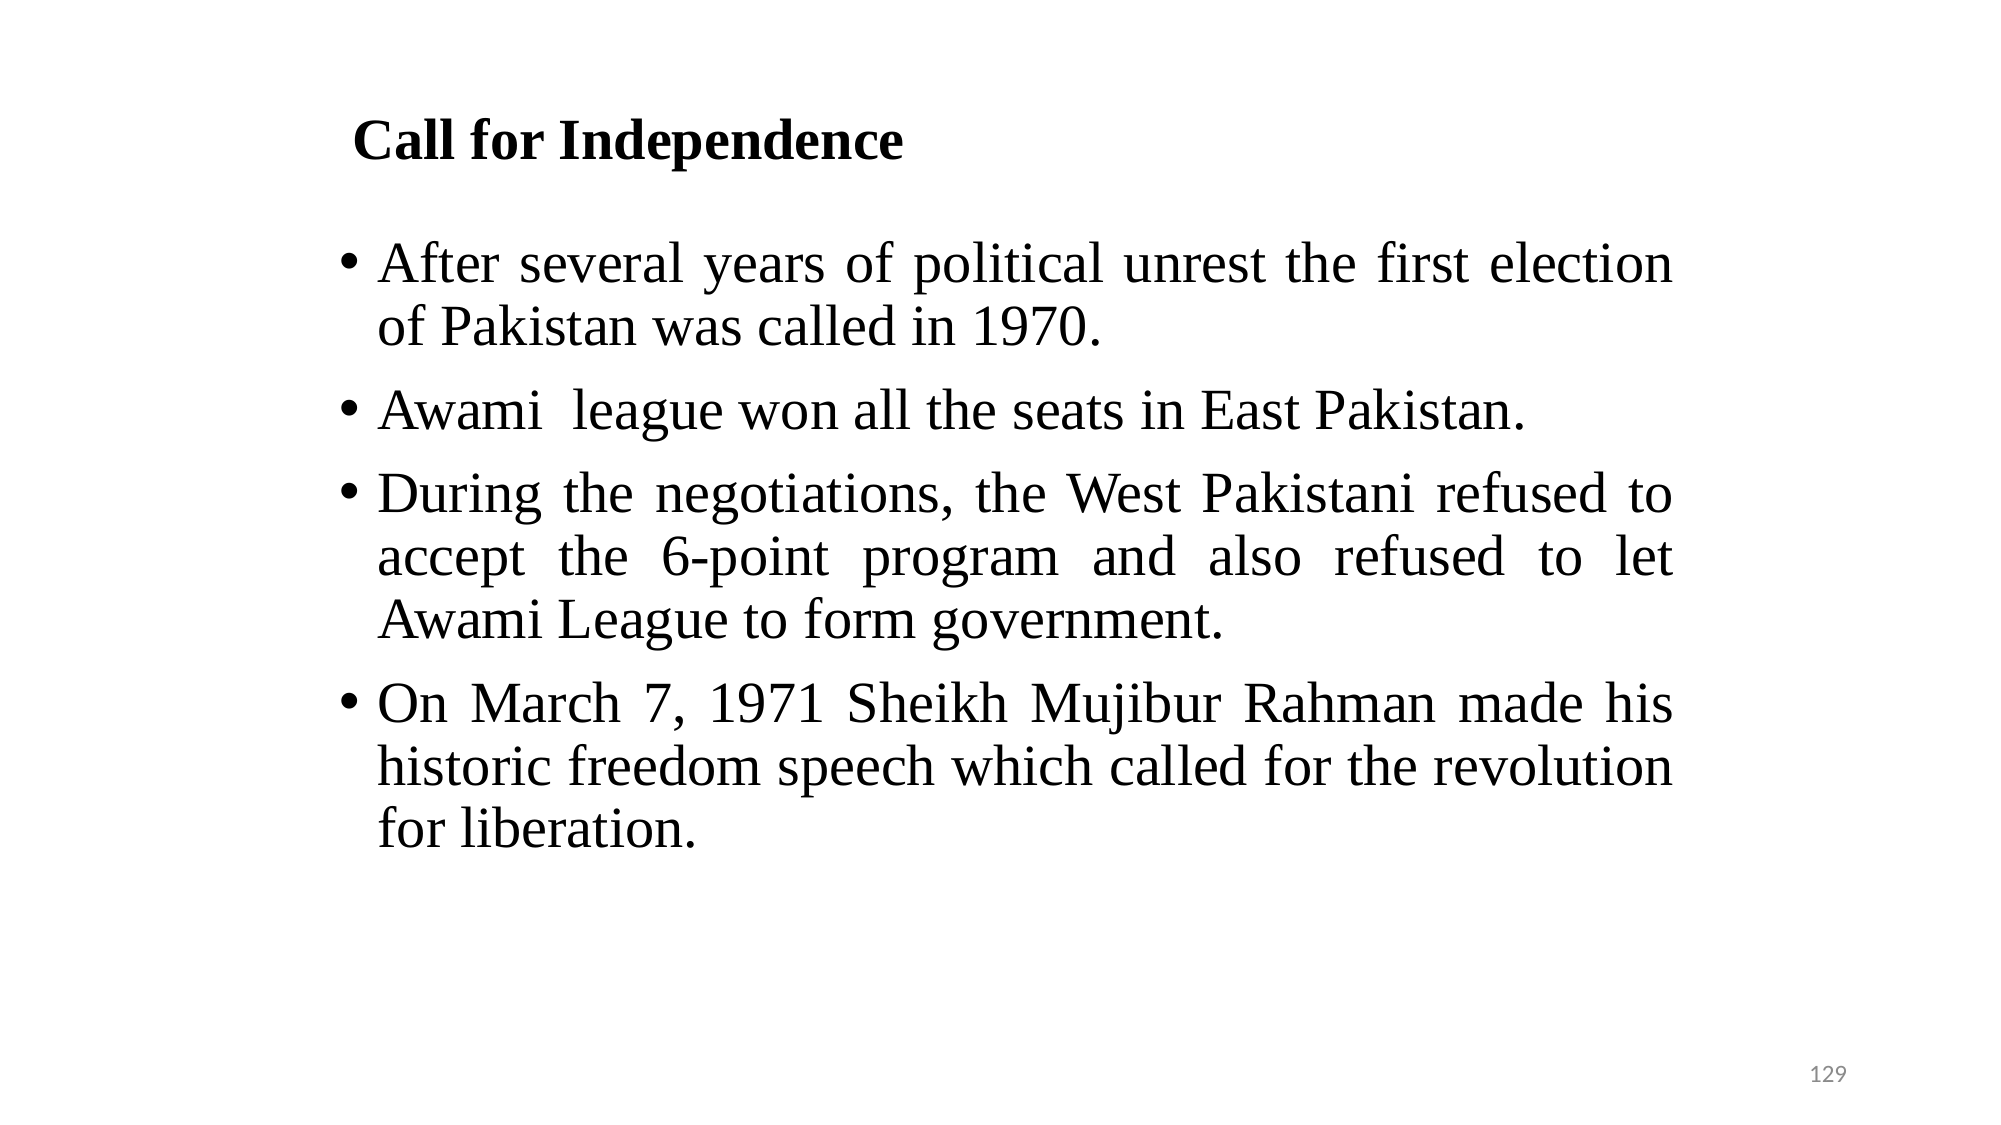

# Call for Independence
After several years of political unrest the first election of Pakistan was called in 1970.
Awami  league won all the seats in East Pakistan.
During the negotiations, the West Pakistani refused to accept the 6-point program and also refused to let Awami League to form government.
On March 7, 1971 Sheikh Mujibur Rahman made his historic freedom speech which called for the revolution for liberation.

129